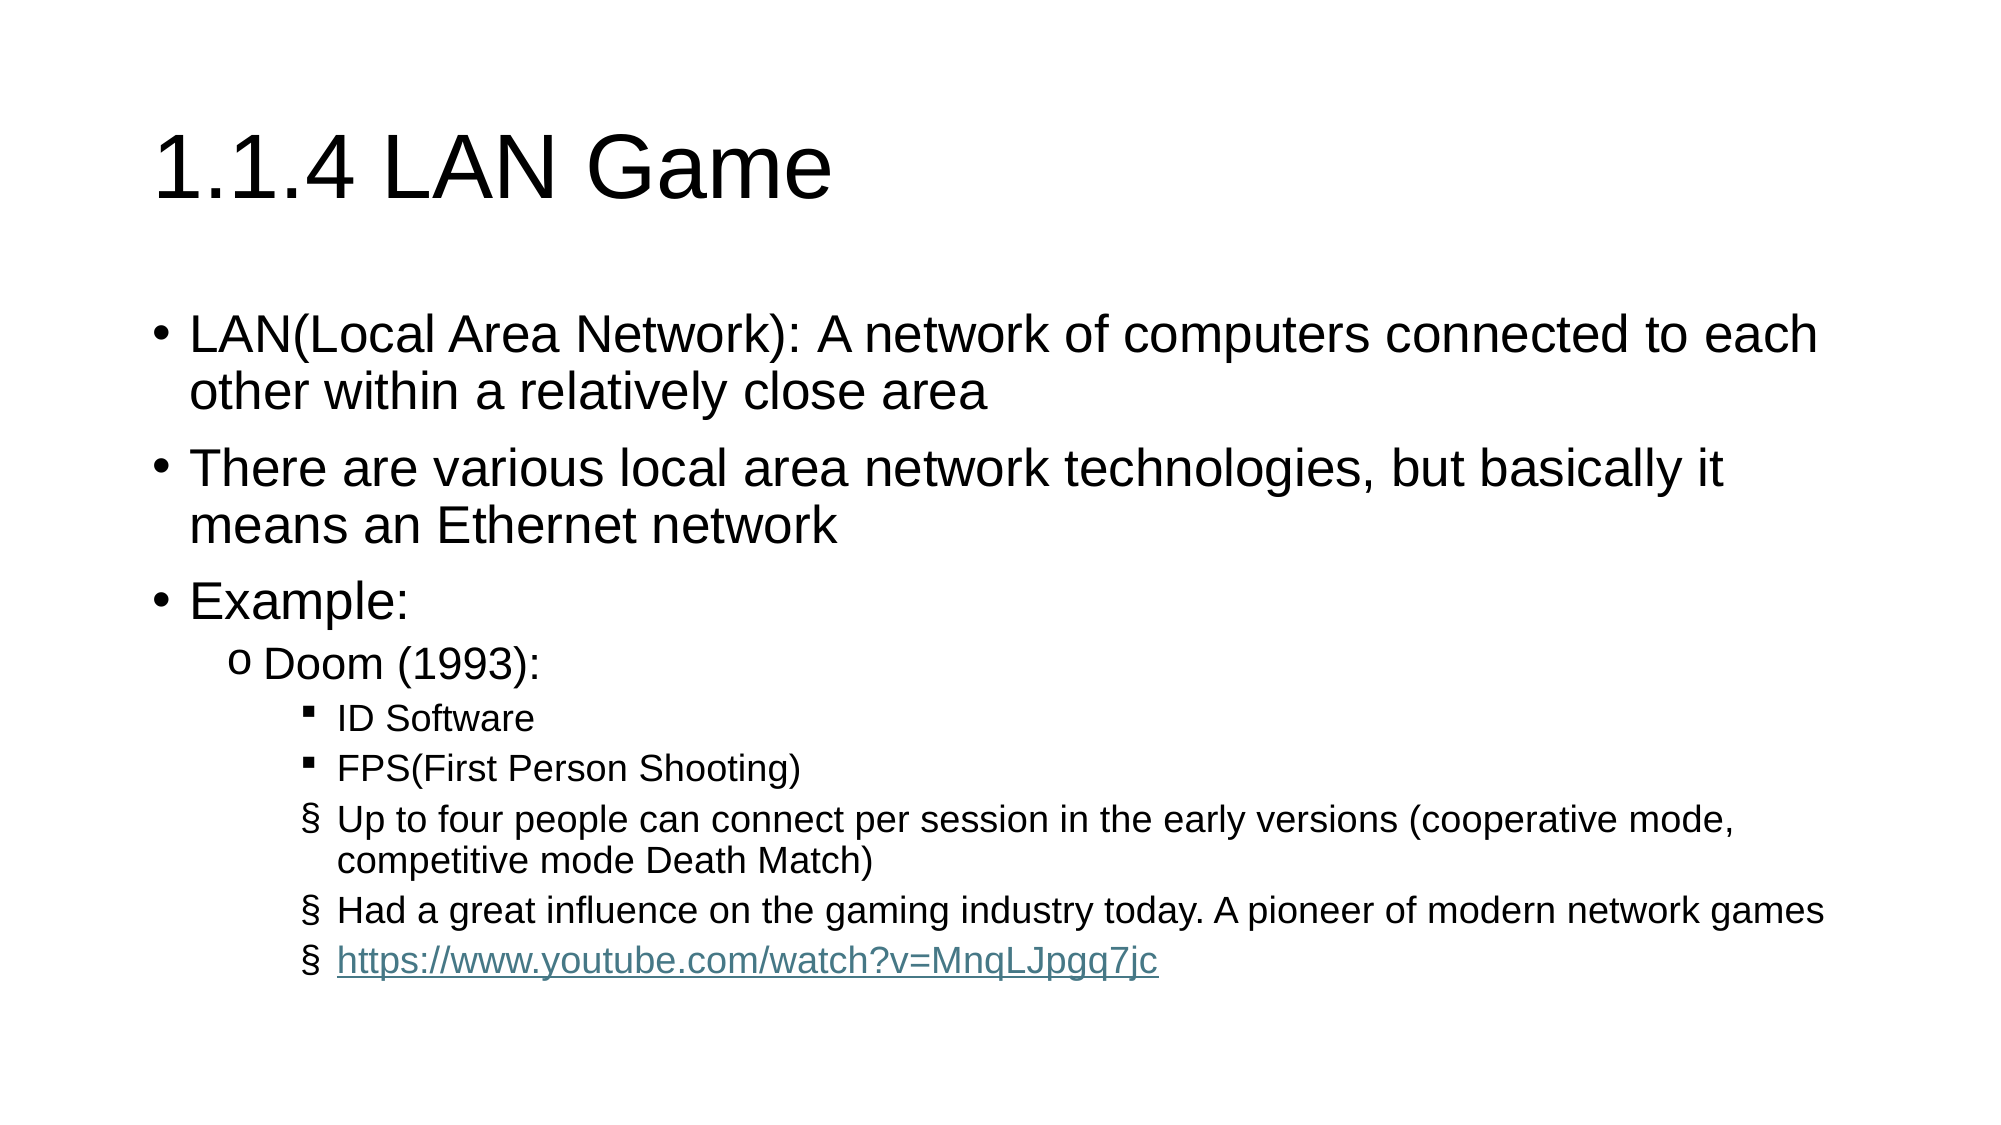

# 1.1.4 LAN Game
LAN(Local Area Network): A network of computers connected to each other within a relatively close area
There are various local area network technologies, but basically it means an Ethernet network
Example:
Doom (1993):
ID Software
FPS(First Person Shooting)
Up to four people can connect per session in the early versions (cooperative mode, competitive mode Death Match)
Had a great influence on the gaming industry today. A pioneer of modern network games
https://www.youtube.com/watch?v=MnqLJpgq7jc